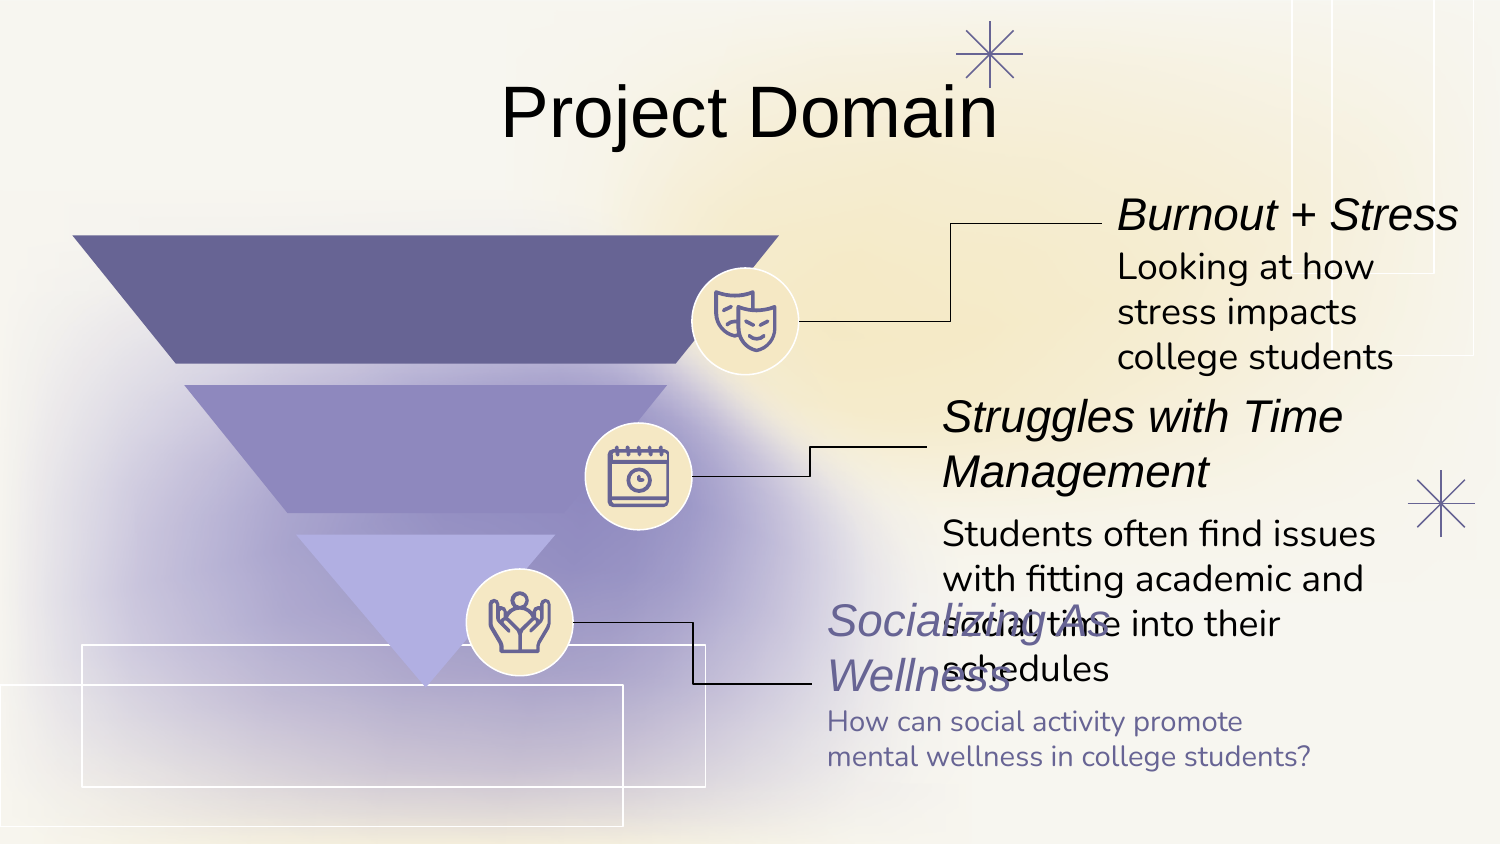

Project Domain
Burnout + Stress
Looking at how stress impacts college students

Struggles with Time Management

Students often find issues with fitting academic and social time into their schedules

Socializing As Wellness
How can social activity promote mental wellness in college students?